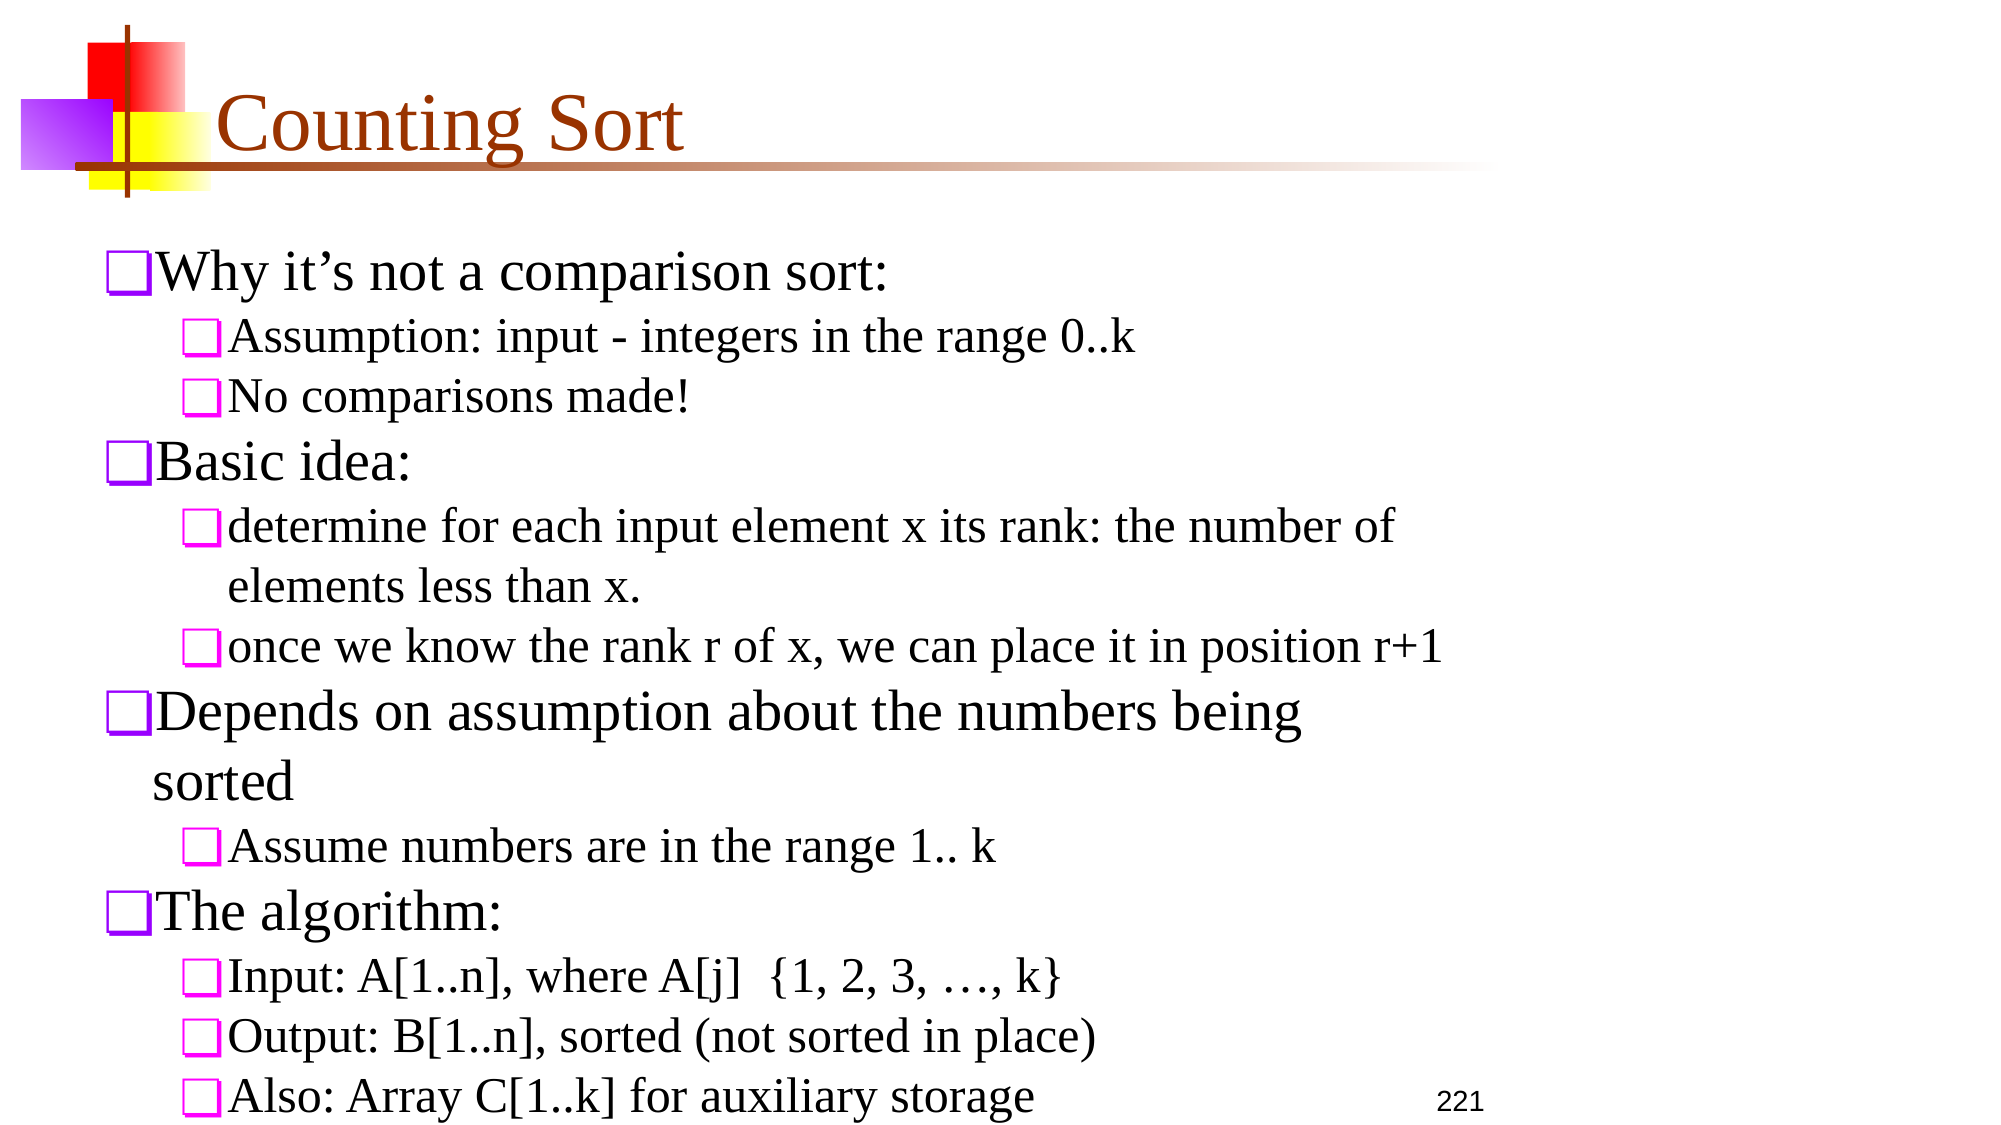

# Counting Sort
Why it’s not a comparison sort:
Assumption: input - integers in the range 0..k
No comparisons made!
Basic idea:
determine for each input element x its rank: the number of elements less than x.
once we know the rank r of x, we can place it in position r+1
Depends on assumption about the numbers being sorted
Assume numbers are in the range 1.. k
The algorithm:
Input: A[1..n], where A[j]  {1, 2, 3, …, k}
Output: B[1..n], sorted (not sorted in place)
Also: Array C[1..k] for auxiliary storage

221